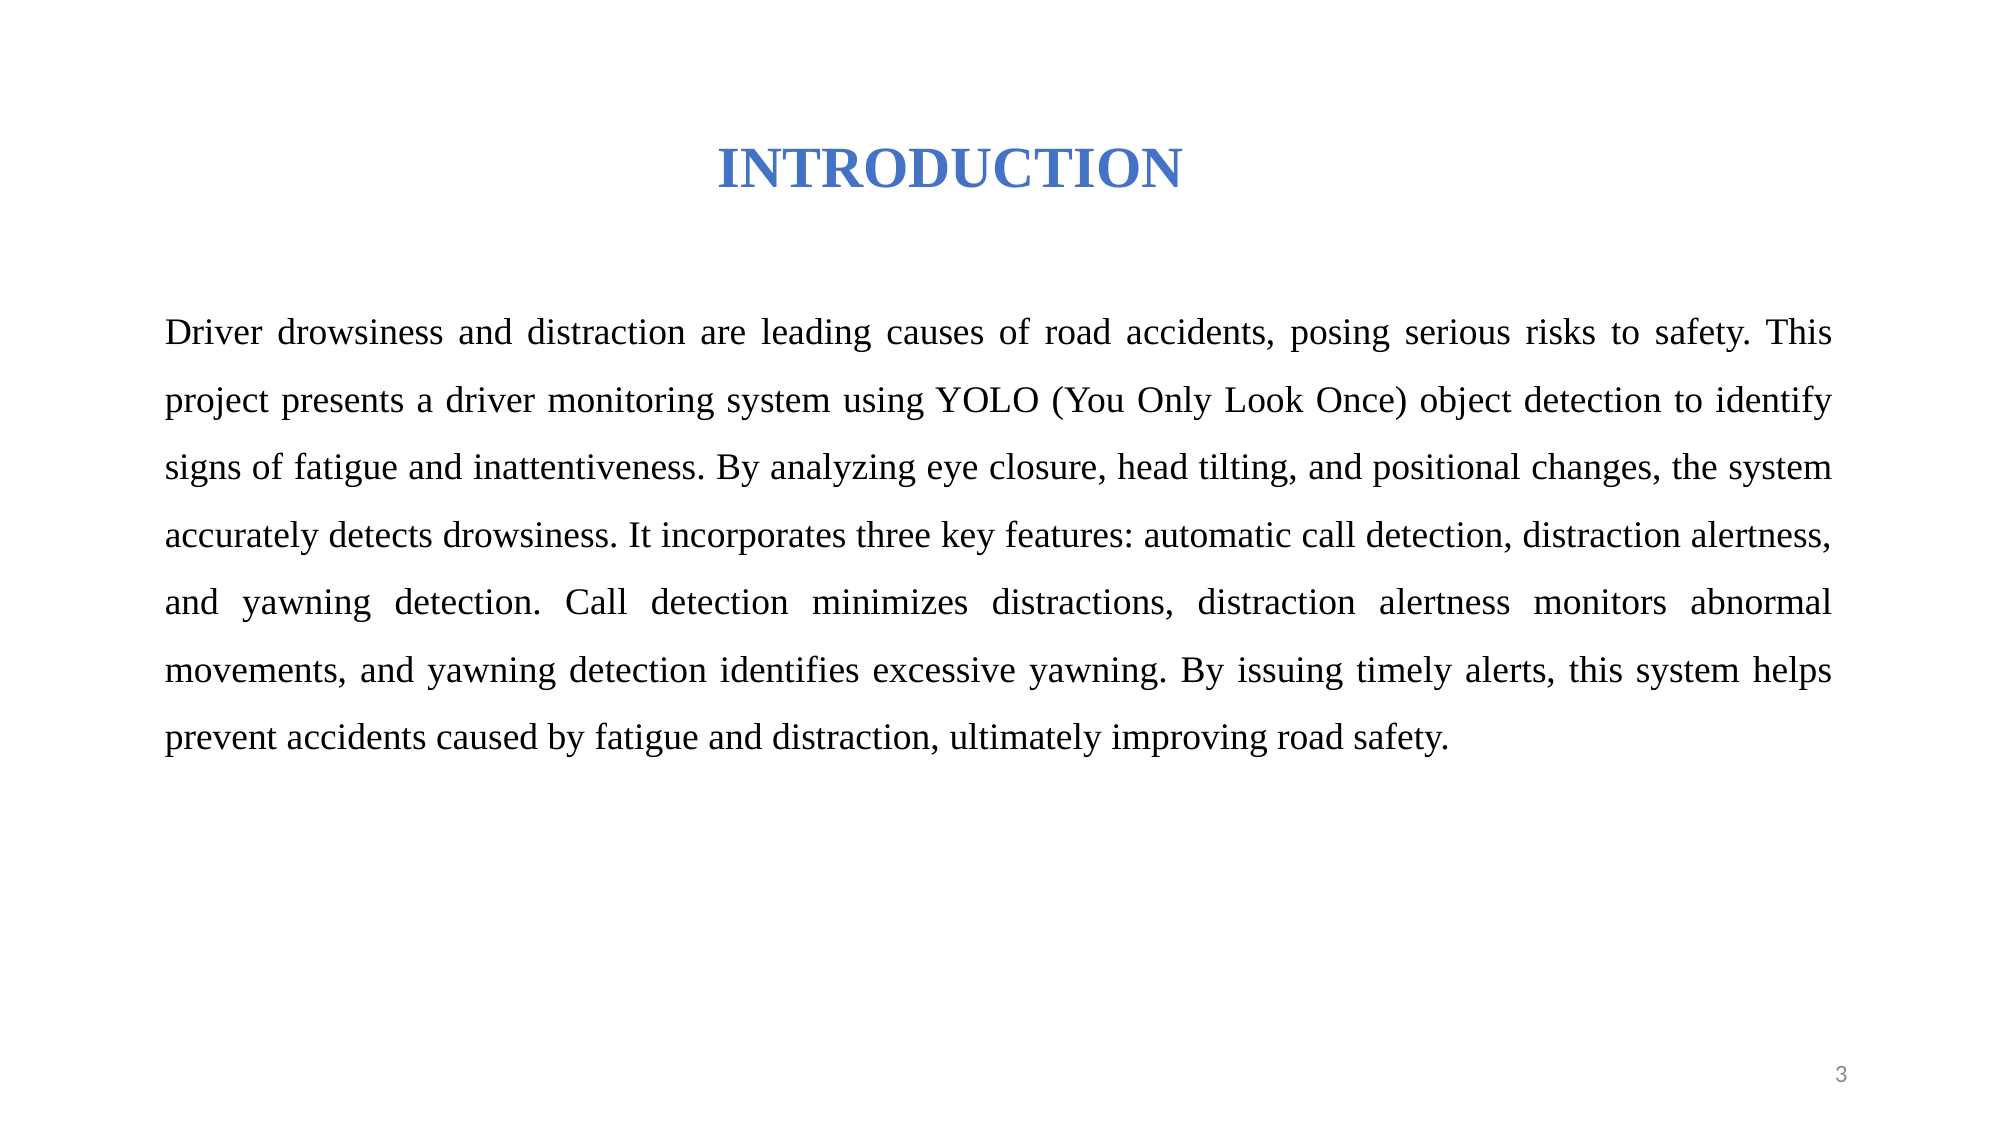

# INTRODUCTION
Driver drowsiness and distraction are leading causes of road accidents, posing serious risks to safety. This project presents a driver monitoring system using YOLO (You Only Look Once) object detection to identify signs of fatigue and inattentiveness. By analyzing eye closure, head tilting, and positional changes, the system accurately detects drowsiness. It incorporates three key features: automatic call detection, distraction alertness, and yawning detection. Call detection minimizes distractions, distraction alertness monitors abnormal movements, and yawning detection identifies excessive yawning. By issuing timely alerts, this system helps prevent accidents caused by fatigue and distraction, ultimately improving road safety.
3